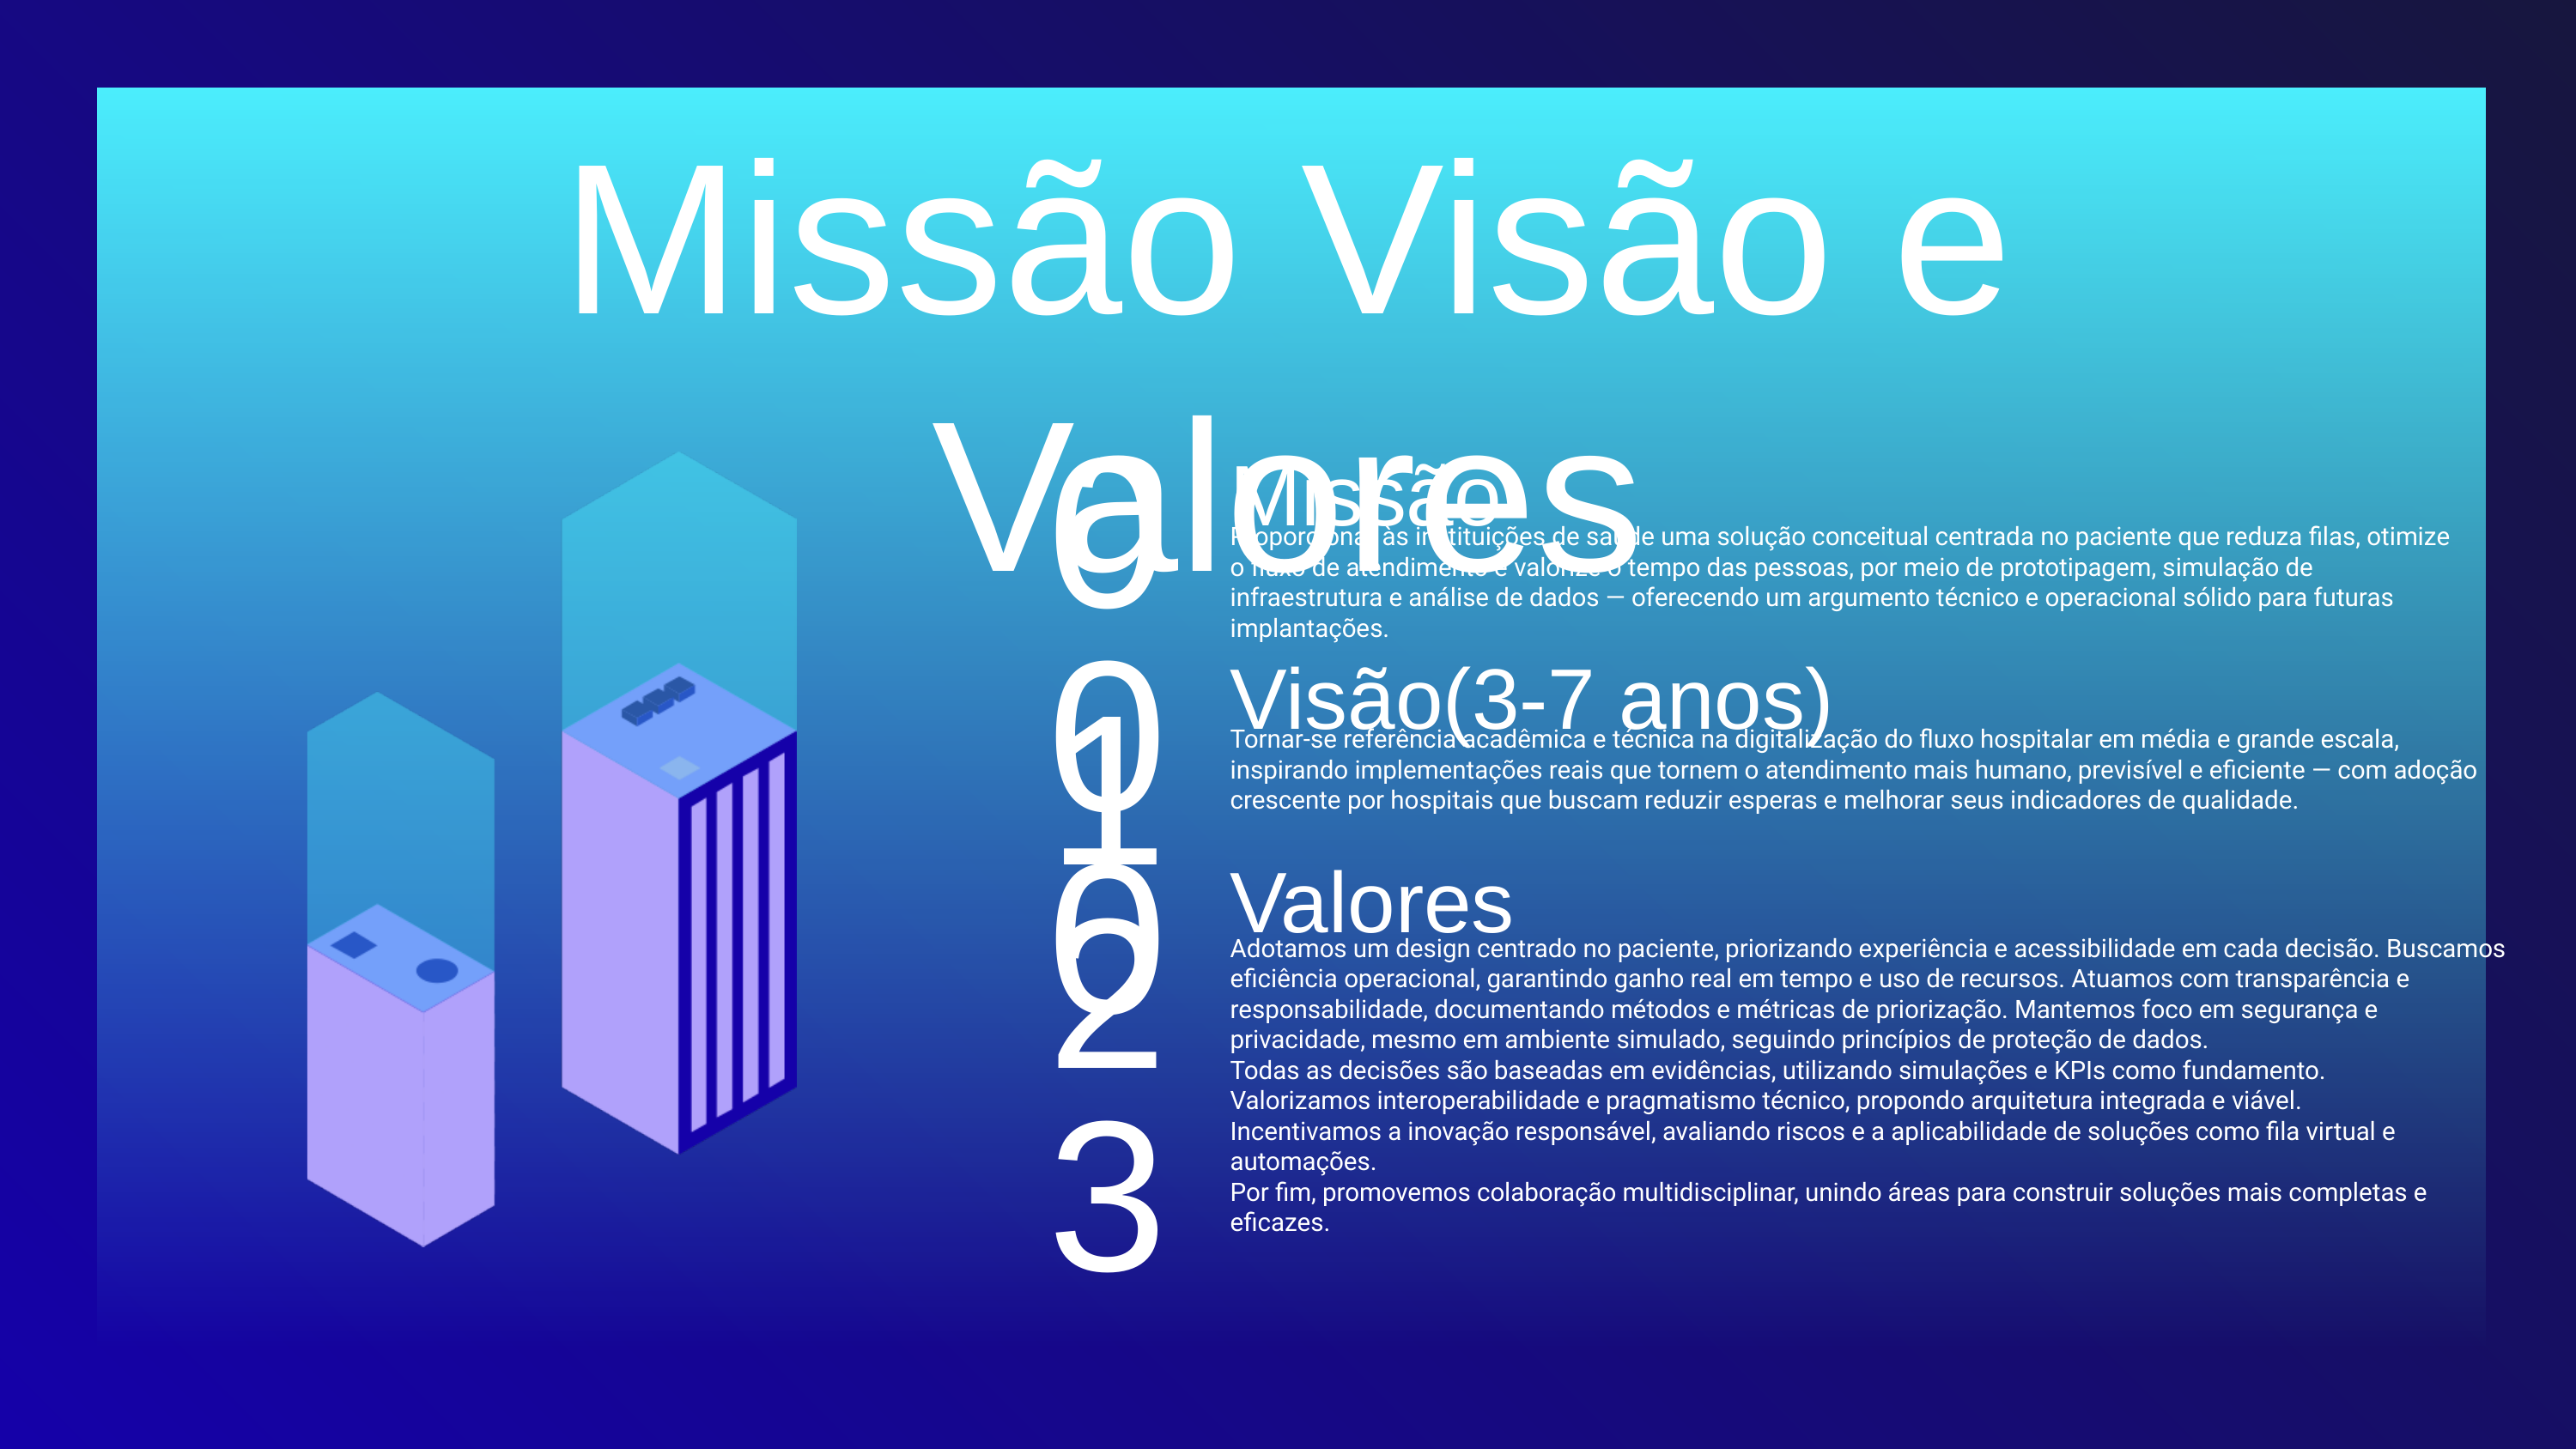

Missão Visão e Valores
01
Missão

Proporcionar às instituições de saúde uma solução conceitual centrada no paciente que reduza filas, otimize o fluxo de atendimento e valorize o tempo das pessoas, por meio de prototipagem, simulação de infraestrutura e análise de dados — oferecendo um argumento técnico e operacional sólido para futuras implantações.
02
Visão(3-7 anos)
Tornar-se referência acadêmica e técnica na digitalização do fluxo hospitalar em média e grande escala, inspirando implementações reais que tornem o atendimento mais humano, previsível e eficiente — com adoção crescente por hospitais que buscam reduzir esperas e melhorar seus indicadores de qualidade.
03
Valores
Adotamos um design centrado no paciente, priorizando experiência e acessibilidade em cada decisão. Buscamos eficiência operacional, garantindo ganho real em tempo e uso de recursos. Atuamos com transparência e responsabilidade, documentando métodos e métricas de priorização. Mantemos foco em segurança e privacidade, mesmo em ambiente simulado, seguindo princípios de proteção de dados.
Todas as decisões são baseadas em evidências, utilizando simulações e KPIs como fundamento.
Valorizamos interoperabilidade e pragmatismo técnico, propondo arquitetura integrada e viável.
Incentivamos a inovação responsável, avaliando riscos e a aplicabilidade de soluções como fila virtual e automações.
Por fim, promovemos colaboração multidisciplinar, unindo áreas para construir soluções mais completas e eficazes.